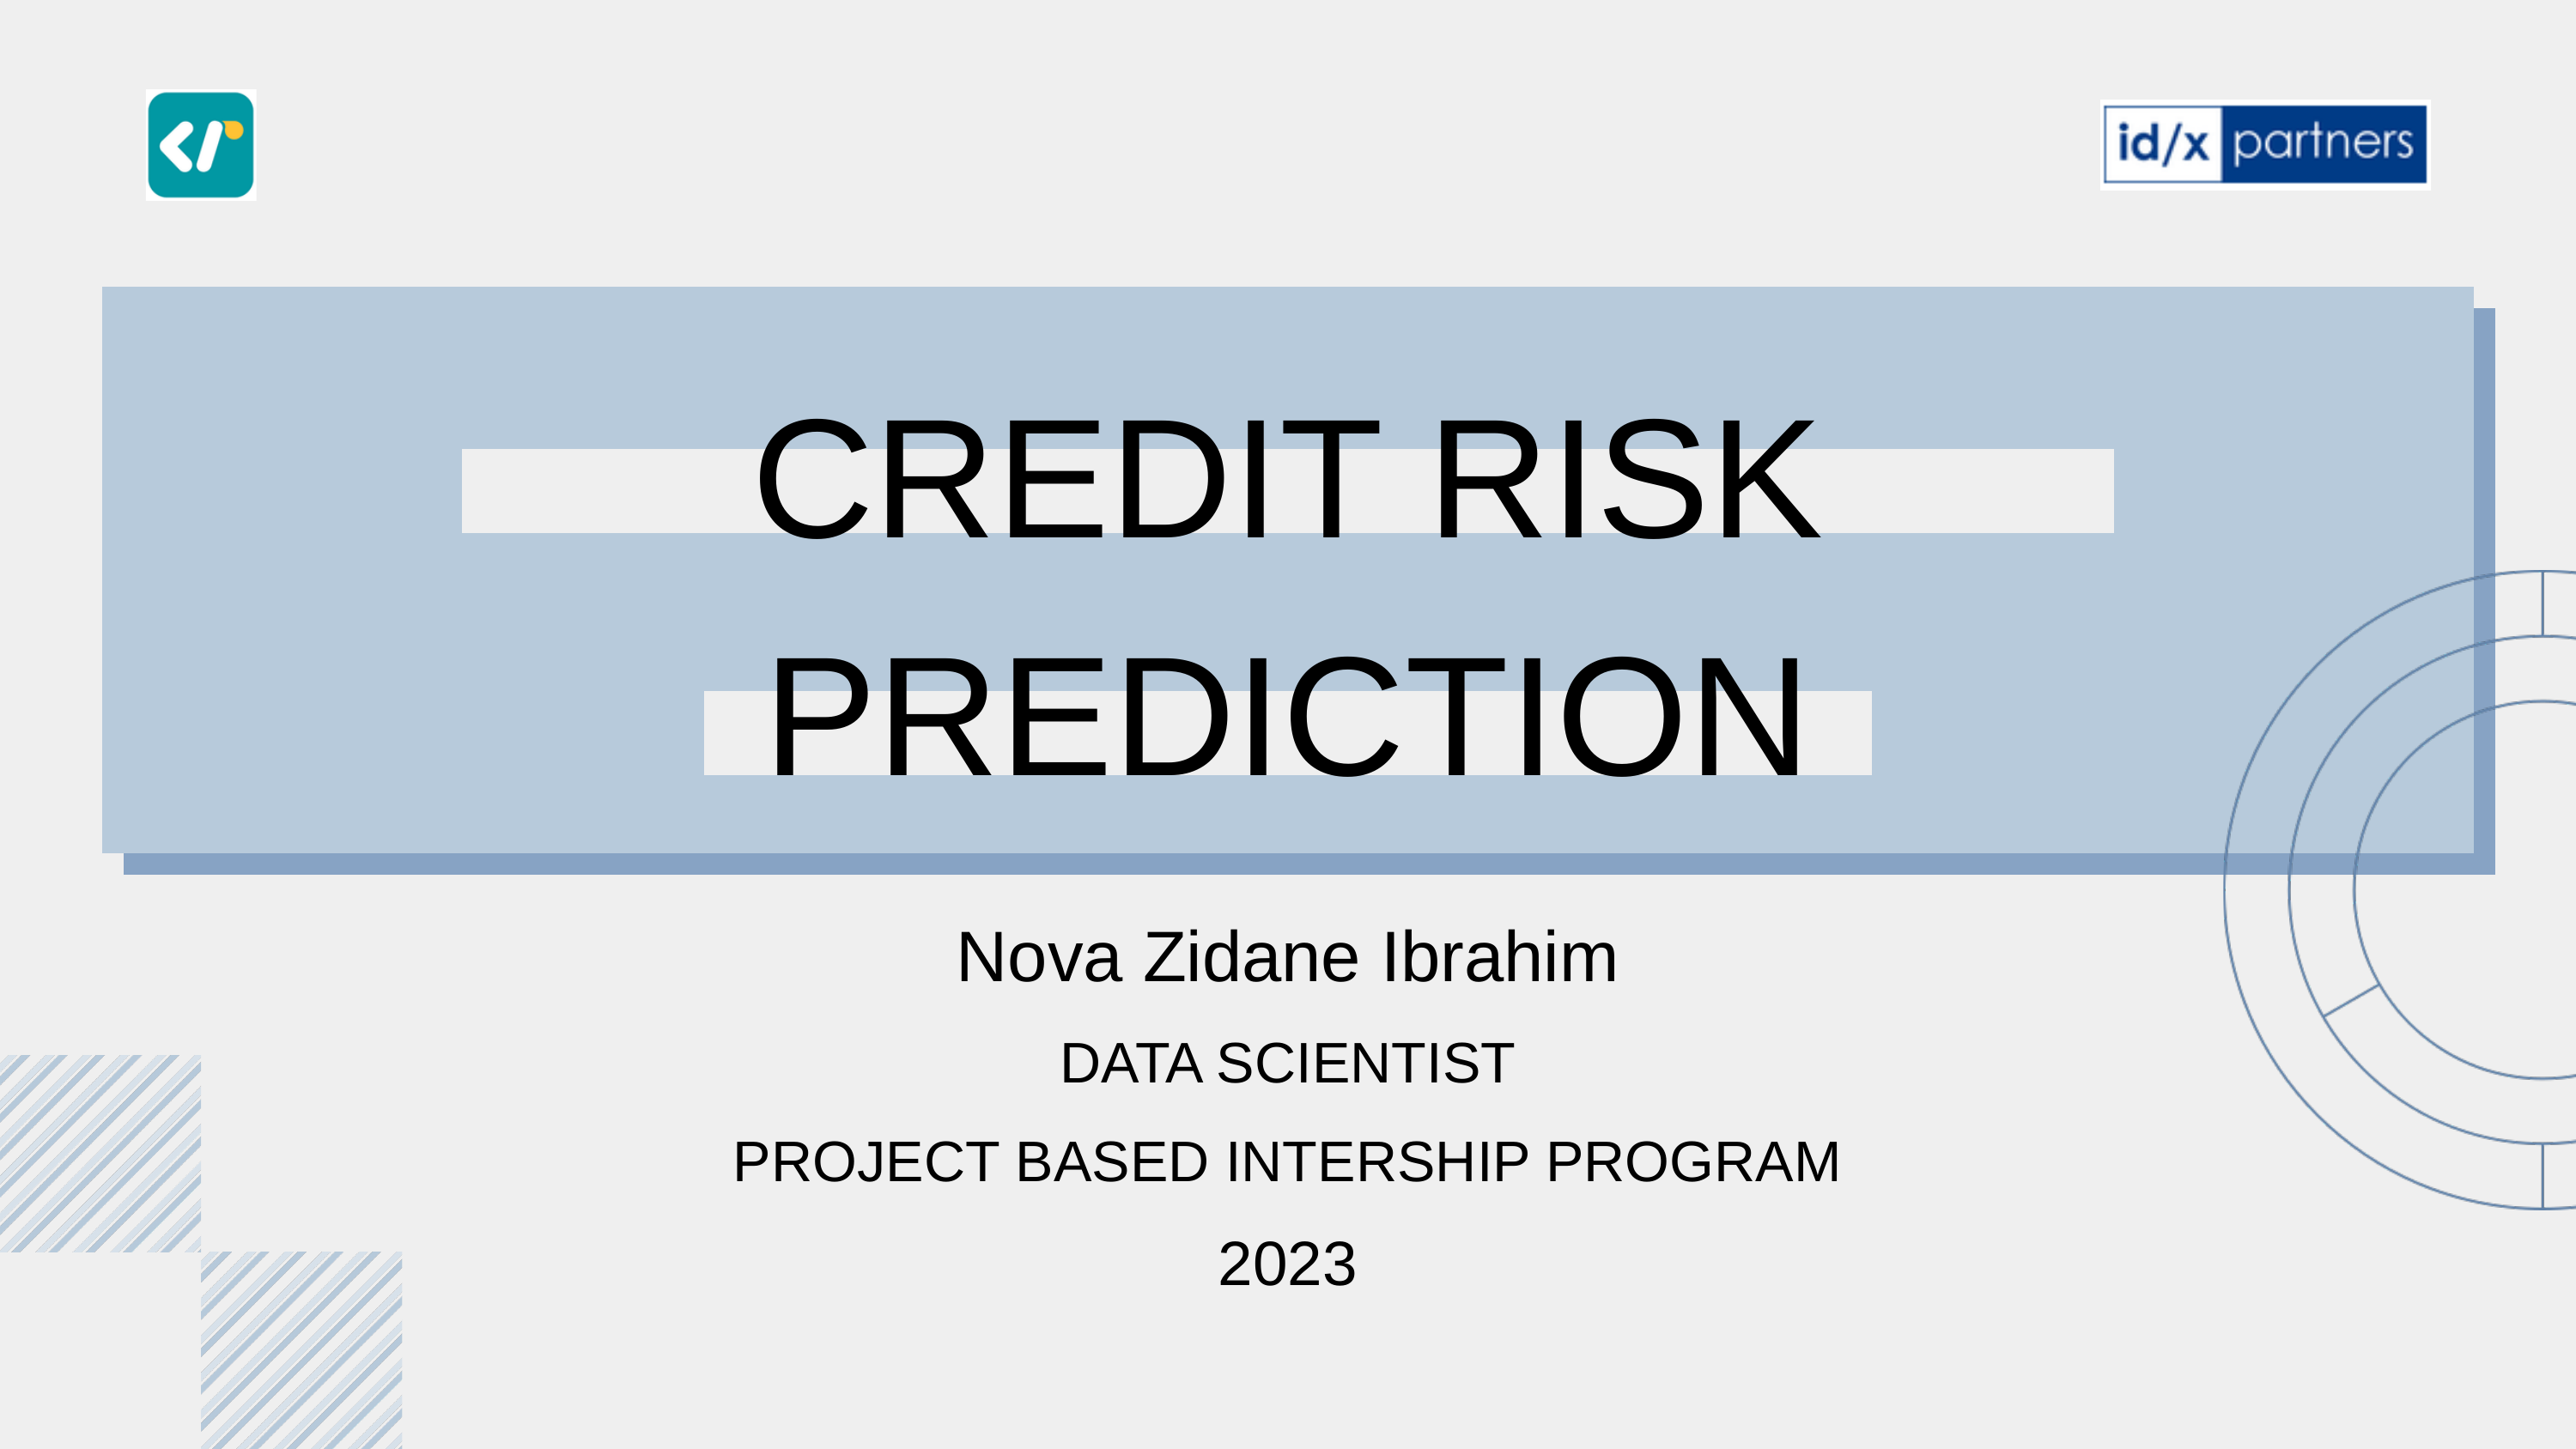

CREDIT RISK PREDICTION

Nova Zidane Ibrahim
DATA SCIENTIST

PROJECT BASED INTERSHIP PROGRAM
2023